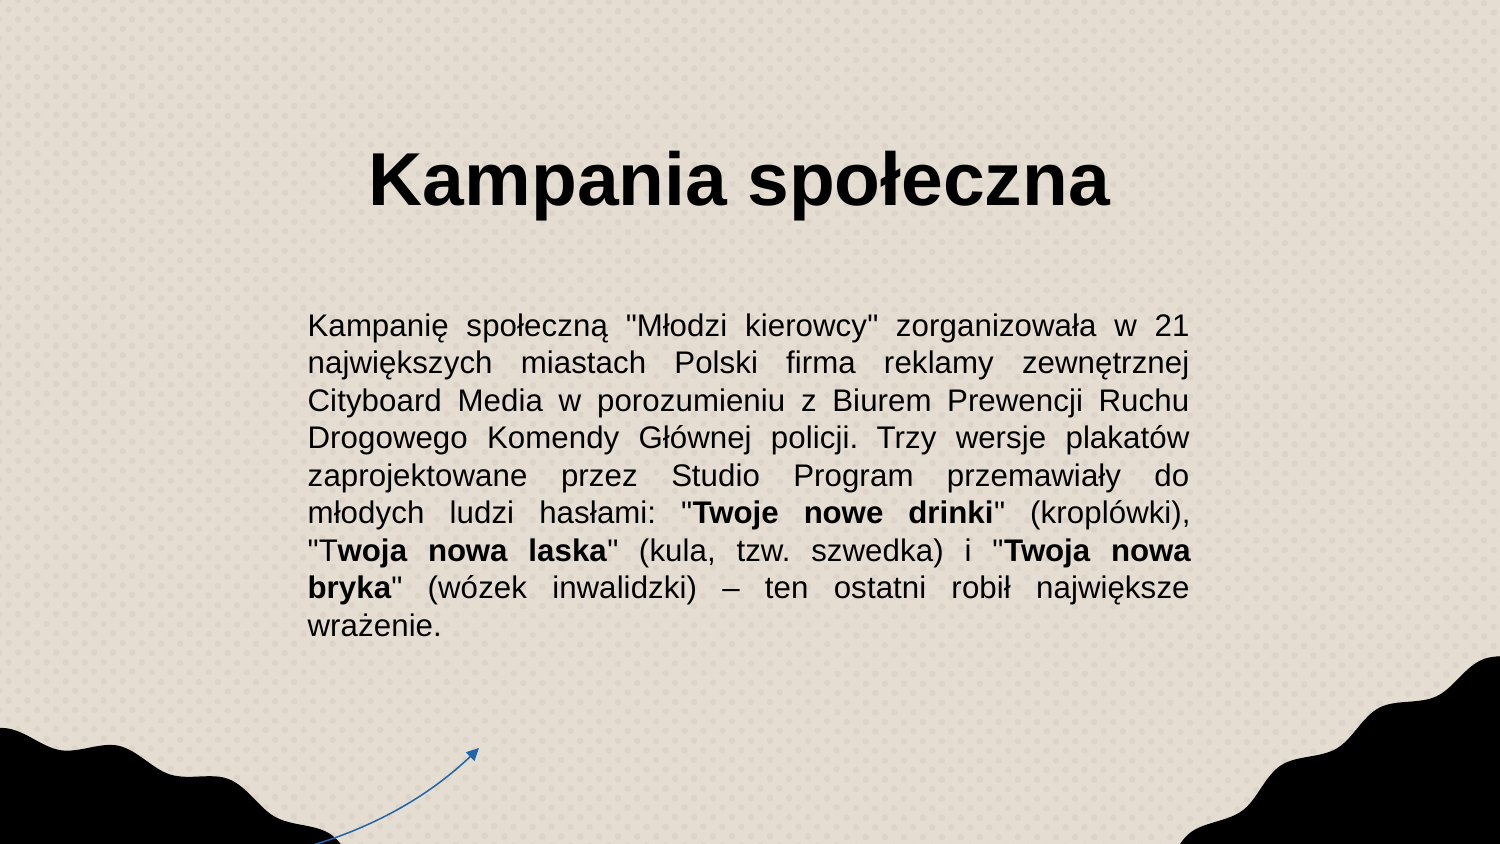

# Kampania społeczna
Kampanię społeczną "Młodzi kierowcy" zorganizowała w 21 największych miastach Polski firma reklamy zewnętrznej Cityboard Media w porozumieniu z Biurem Prewencji Ruchu Drogowego Komendy Głównej policji. Trzy wersje plakatów zaprojektowane przez Studio Program przemawiały do młodych ludzi hasłami: "Twoje nowe drinki" (kroplówki), "Twoja nowa laska" (kula, tzw. szwedka) i "Twoja nowa bryka" (wózek inwalidzki) – ten ostatni robił największe wrażenie.